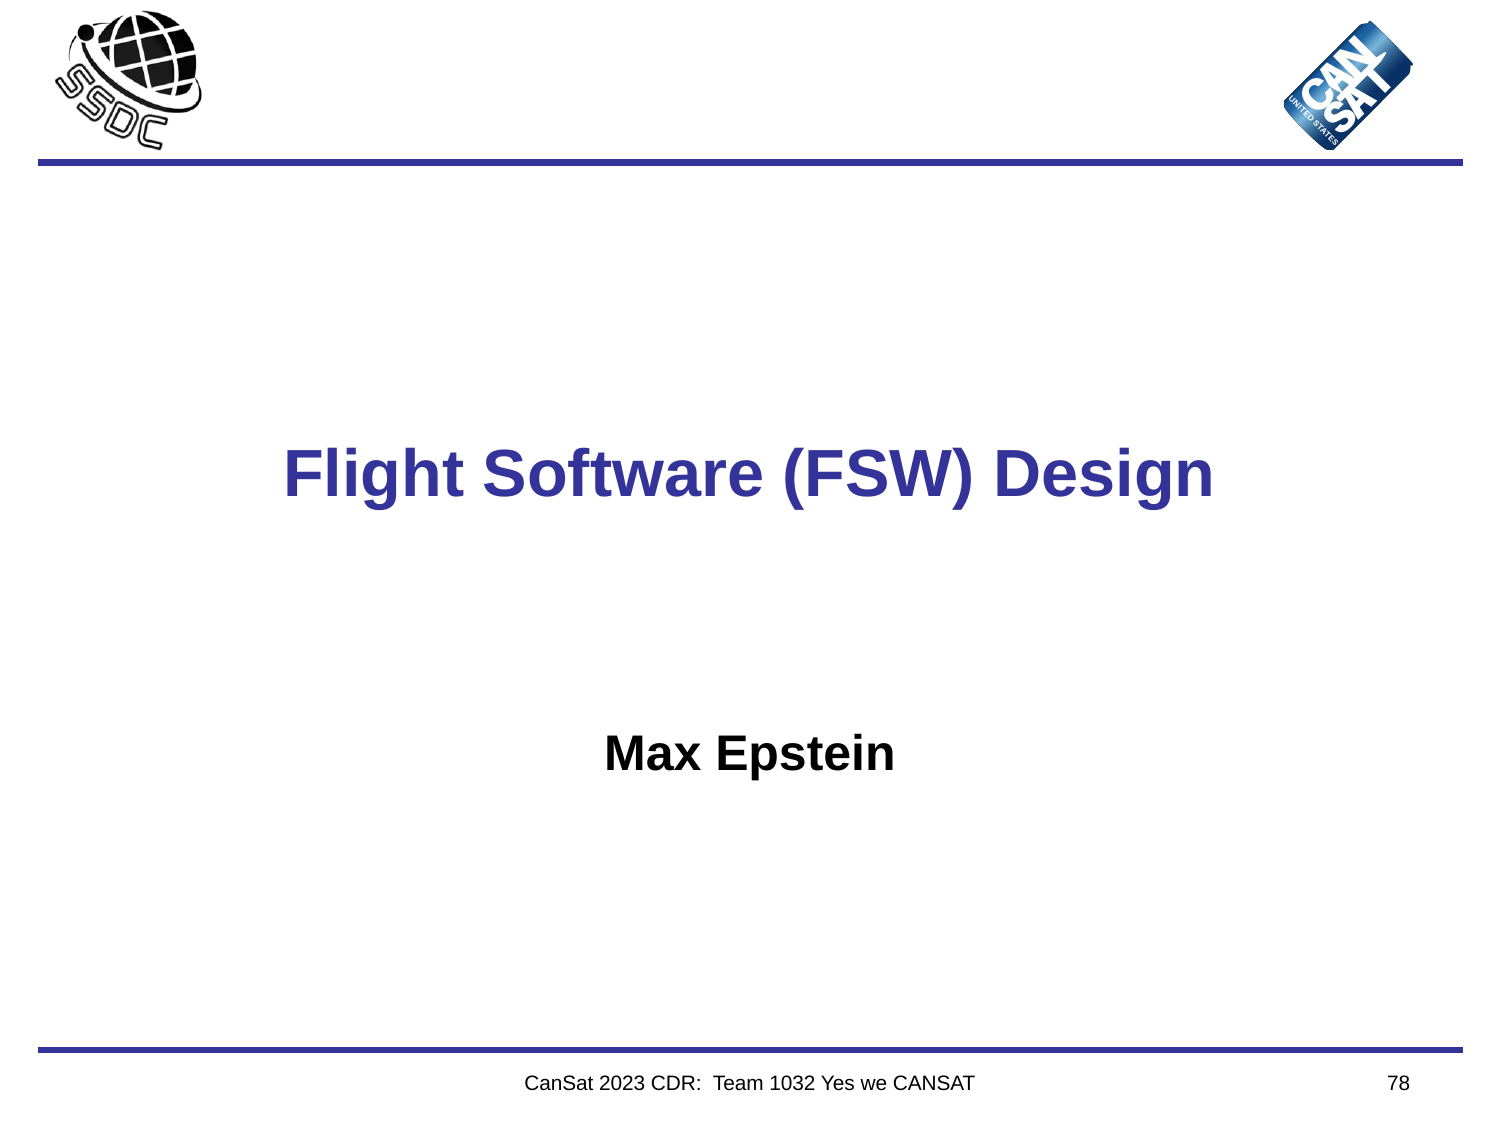

# Flight Software (FSW) Design
Max Epstein

CanSat 2023 CDR:  Team 1032 Yes we CANSAT
78